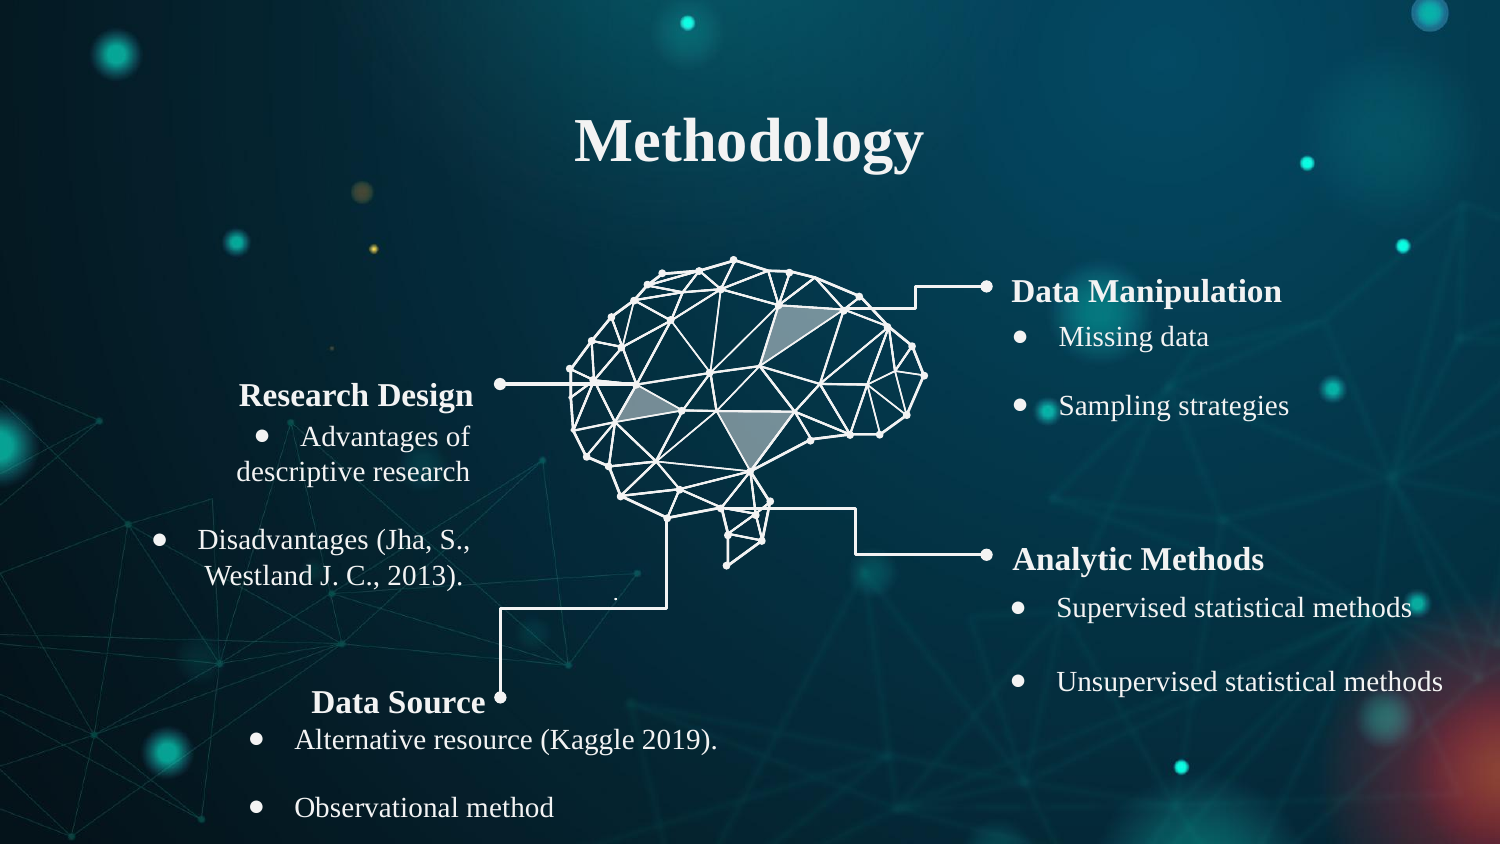

# Methodology
Data Manipulation

Missing data
Sampling strategies
Research Design
Advantages of descriptive research
Disadvantages (Jha, S., Westland J. C., 2013).
Analytic Methods
Supervised statistical methods
Unsupervised statistical methods
Data Source
Alternative resource (Kaggle 2019).
Observational method